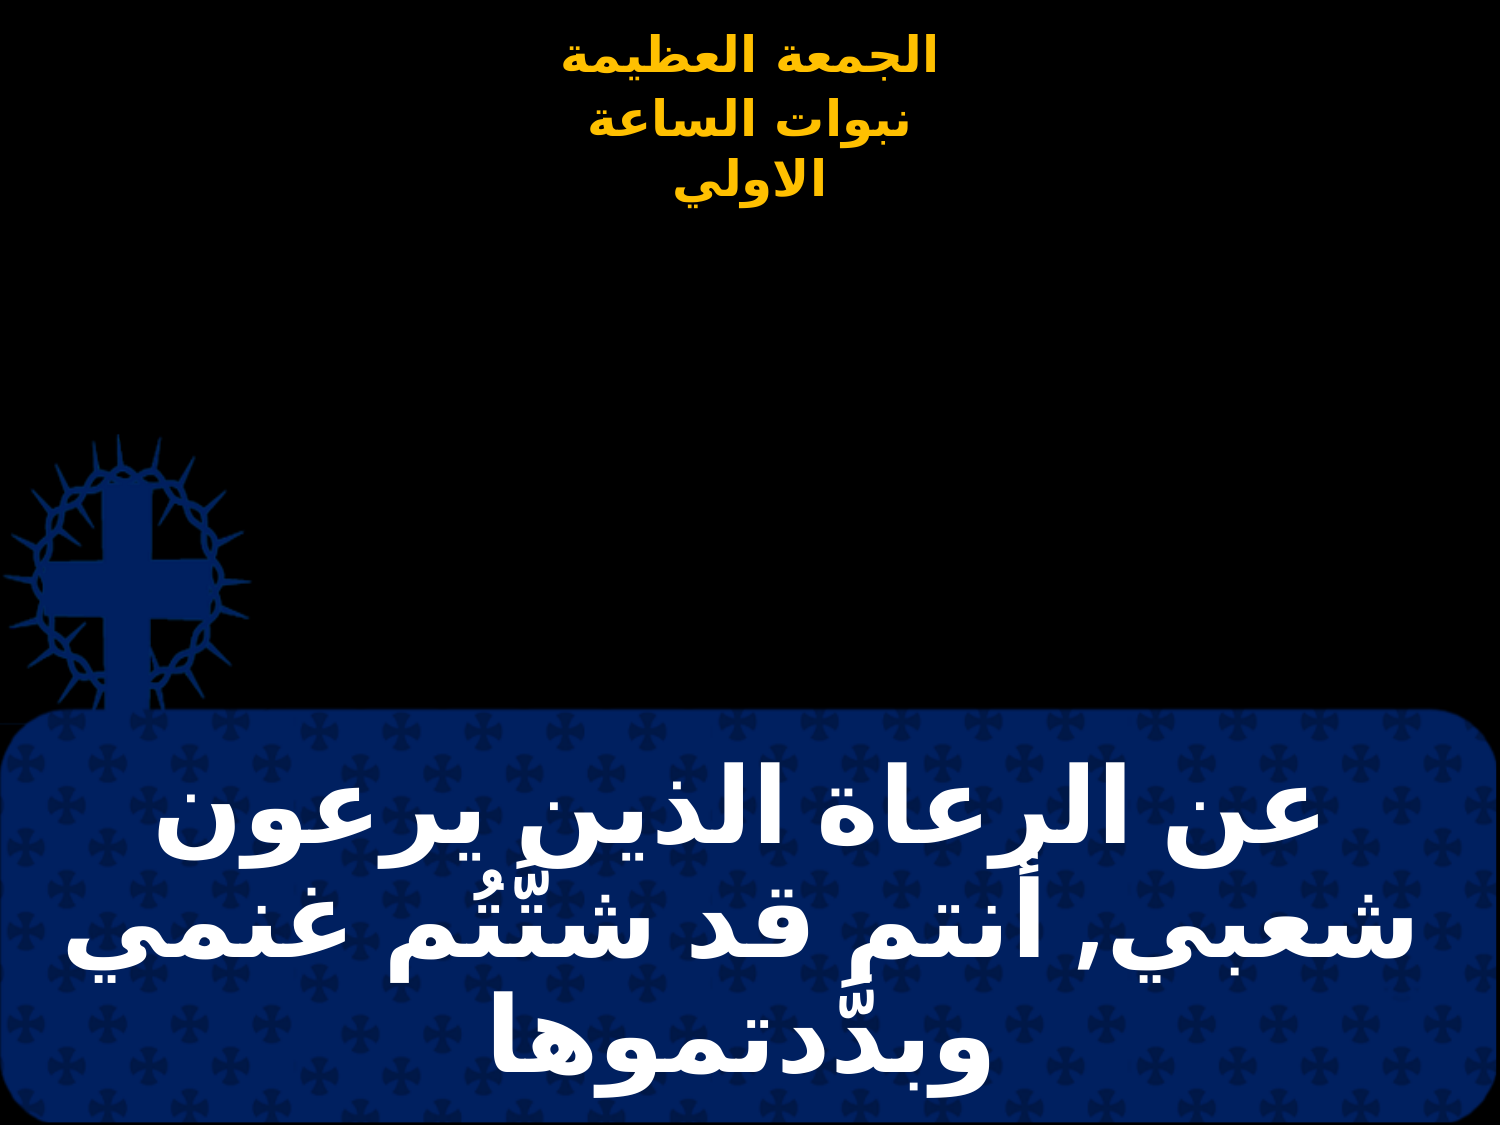

# عن الرعاة الذين يرعون شعبي, أنتم قد شتَّتُم غنمي وبدَّدتموها